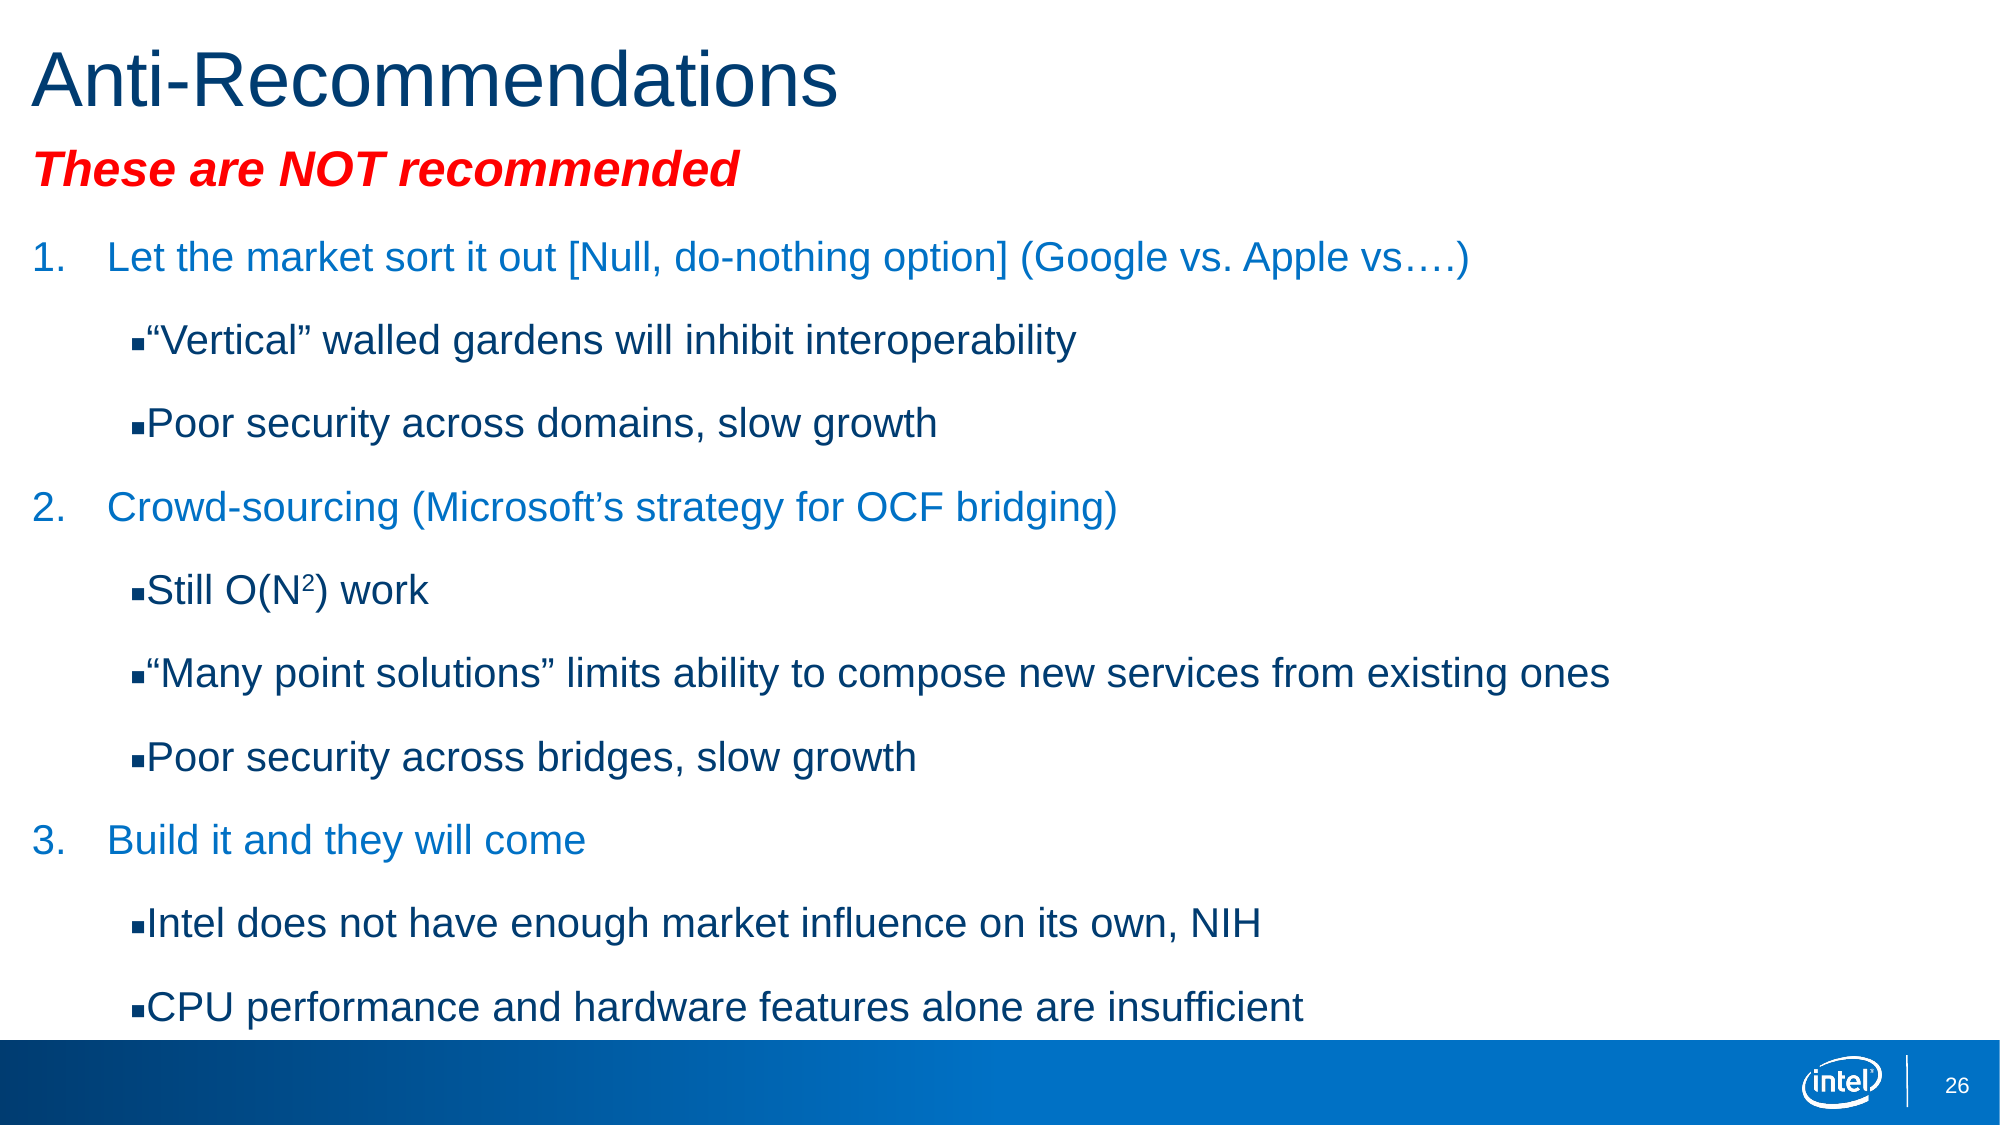

# Anti-Recommendations
These are NOT recommended
Let the market sort it out [Null, do-nothing option] (Google vs. Apple vs….)
“Vertical” walled gardens will inhibit interoperability
Poor security across domains, slow growth
Crowd-sourcing (Microsoft’s strategy for OCF bridging)
Still O(N2) work
“Many point solutions” limits ability to compose new services from existing ones
Poor security across bridges, slow growth
Build it and they will come
Intel does not have enough market influence on its own, NIH
CPU performance and hardware features alone are insufficient
26